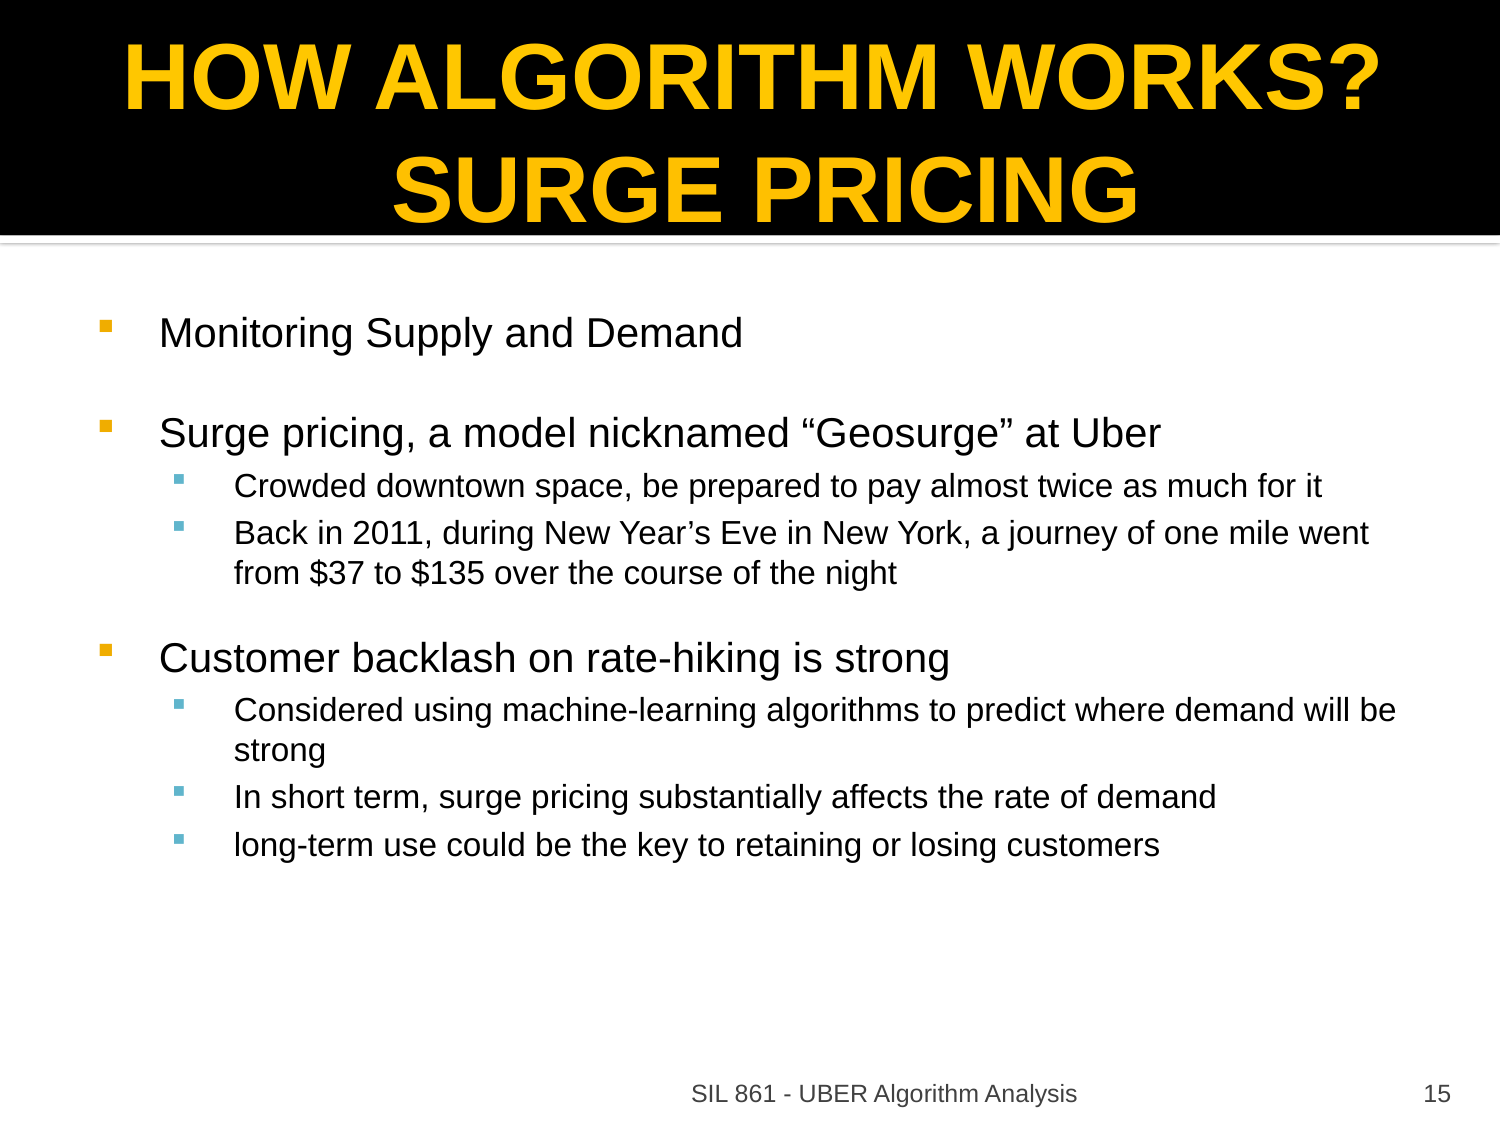

HOW ALGORITHM WORKS?
 SURGE PRICING
Monitoring Supply and Demand

Surge pricing, a model nicknamed “Geosurge” at Uber
Crowded downtown space, be prepared to pay almost twice as much for it
Back in 2011, during New Year’s Eve in New York, a journey of one mile went from $37 to $135 over the course of the night

Customer backlash on rate-hiking is strong
Considered using machine-learning algorithms to predict where demand will be strong
In short term, surge pricing substantially affects the rate of demand
long-term use could be the key to retaining or losing customers

SIL 861 - UBER Algorithm Analysis
15